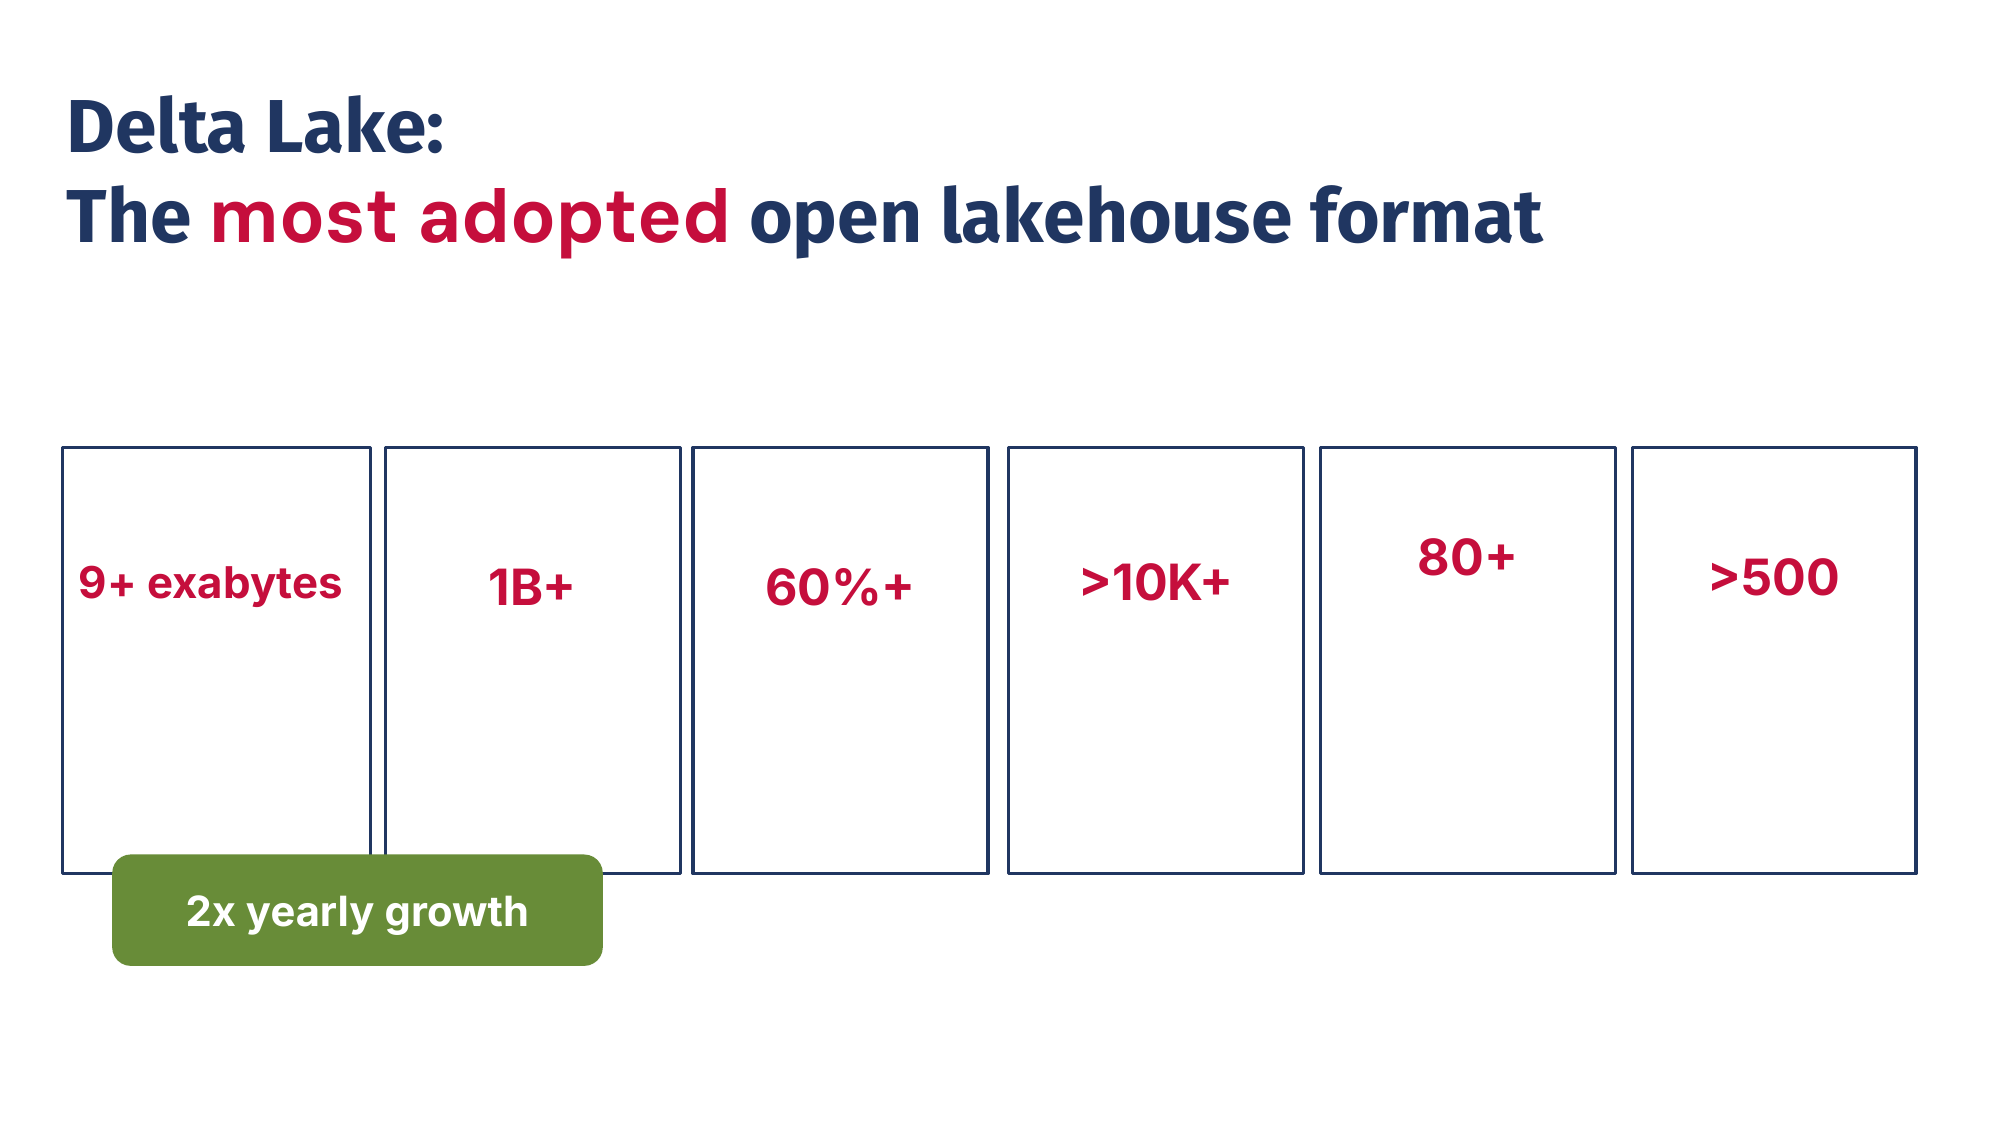

# Delta Lake:
The most adopted open lakehouse format
Scalable
Popular
Prevalent
Reliable
Innovative
Open
9+ exabytes

processed per day
1B+

Clusters per year
60%+

Fortune 500
Adoption
>10K+

Companies in production
80+

 New features / year
>500

Contributors
2x yearly growth
9